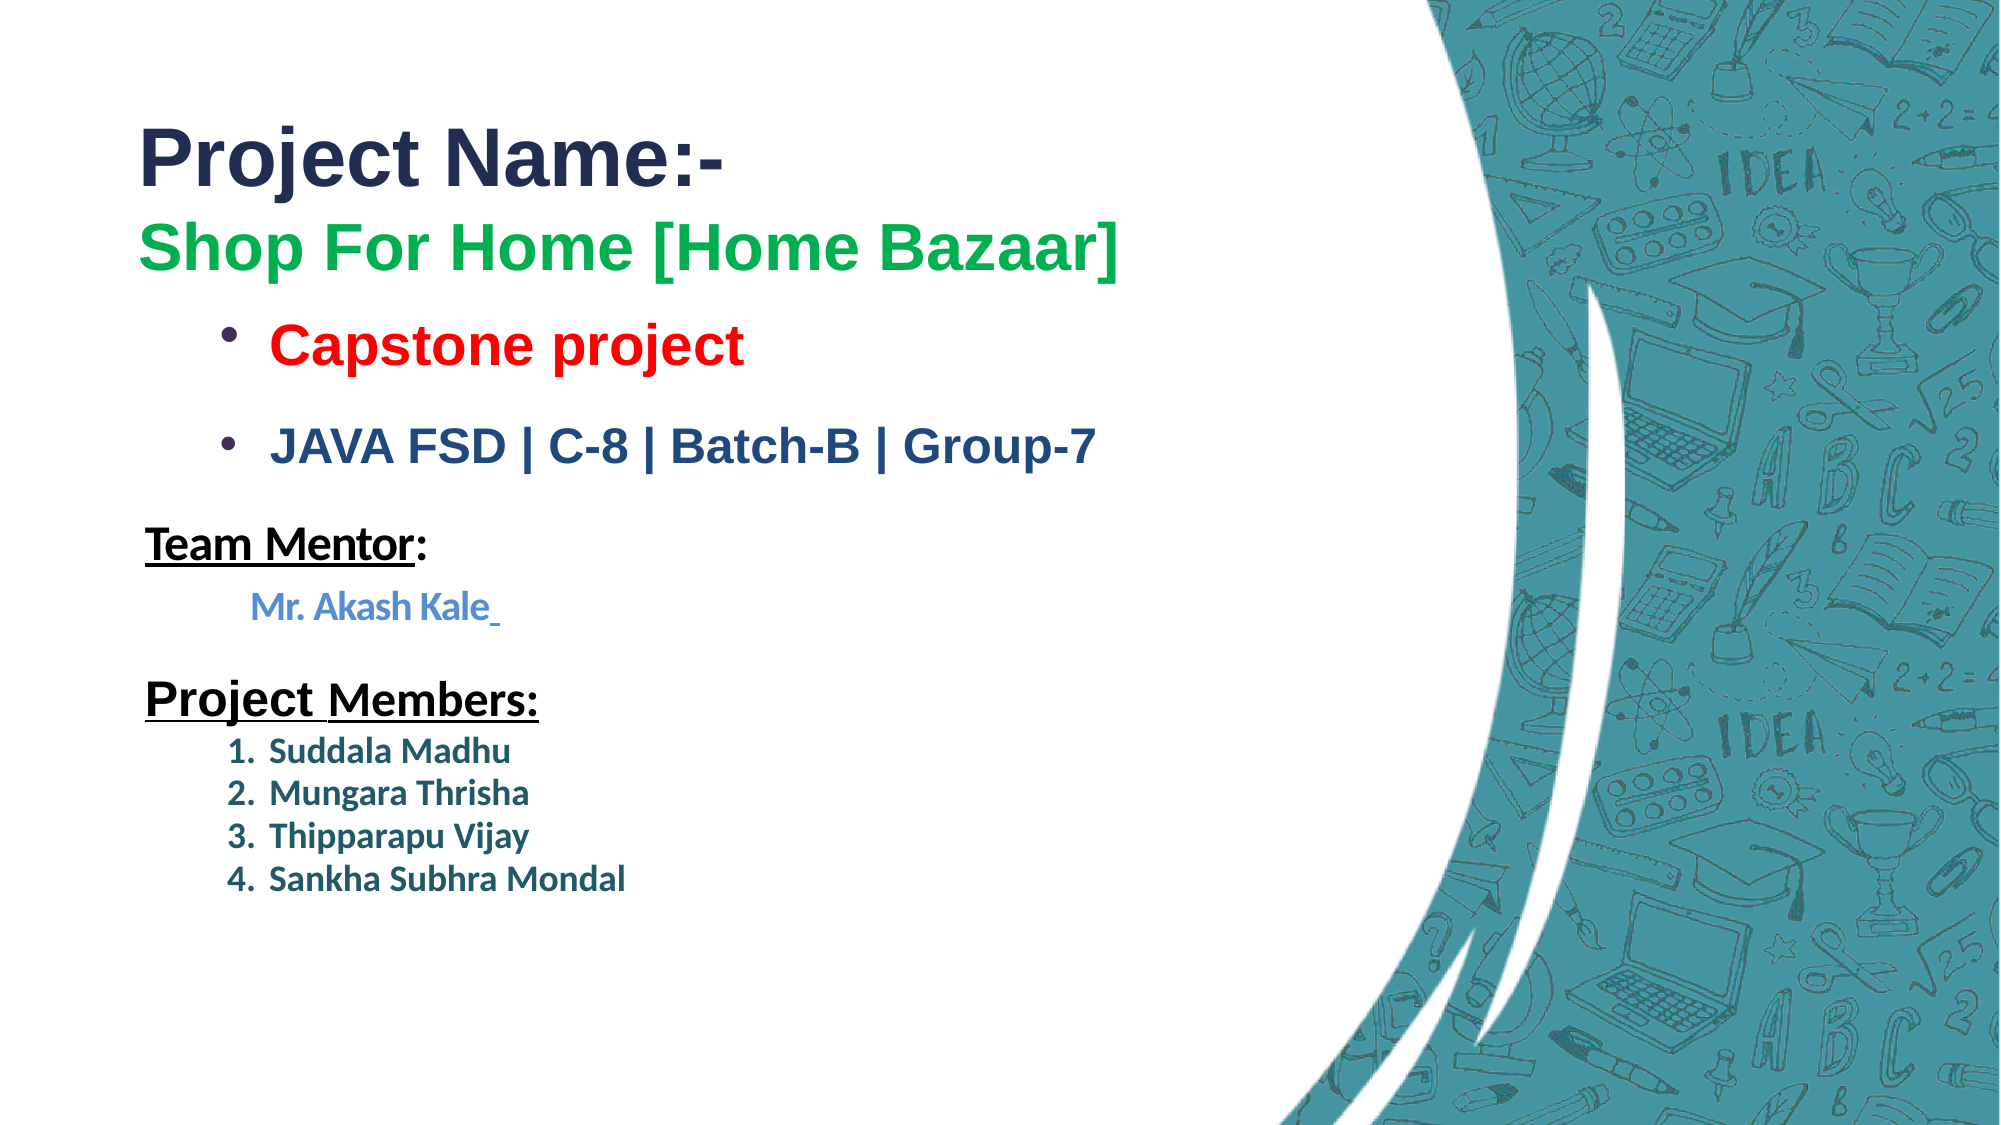

# Project Name:- Shop For Home [Home Bazaar]
Capstone project
JAVA FSD | C-8 | Batch-B | Group-7
Team Mentor:
           Mr. Akash Kale
Project Members:
Suddala Madhu
Mungara Thrisha
Thipparapu Vijay
Sankha Subhra Mondal